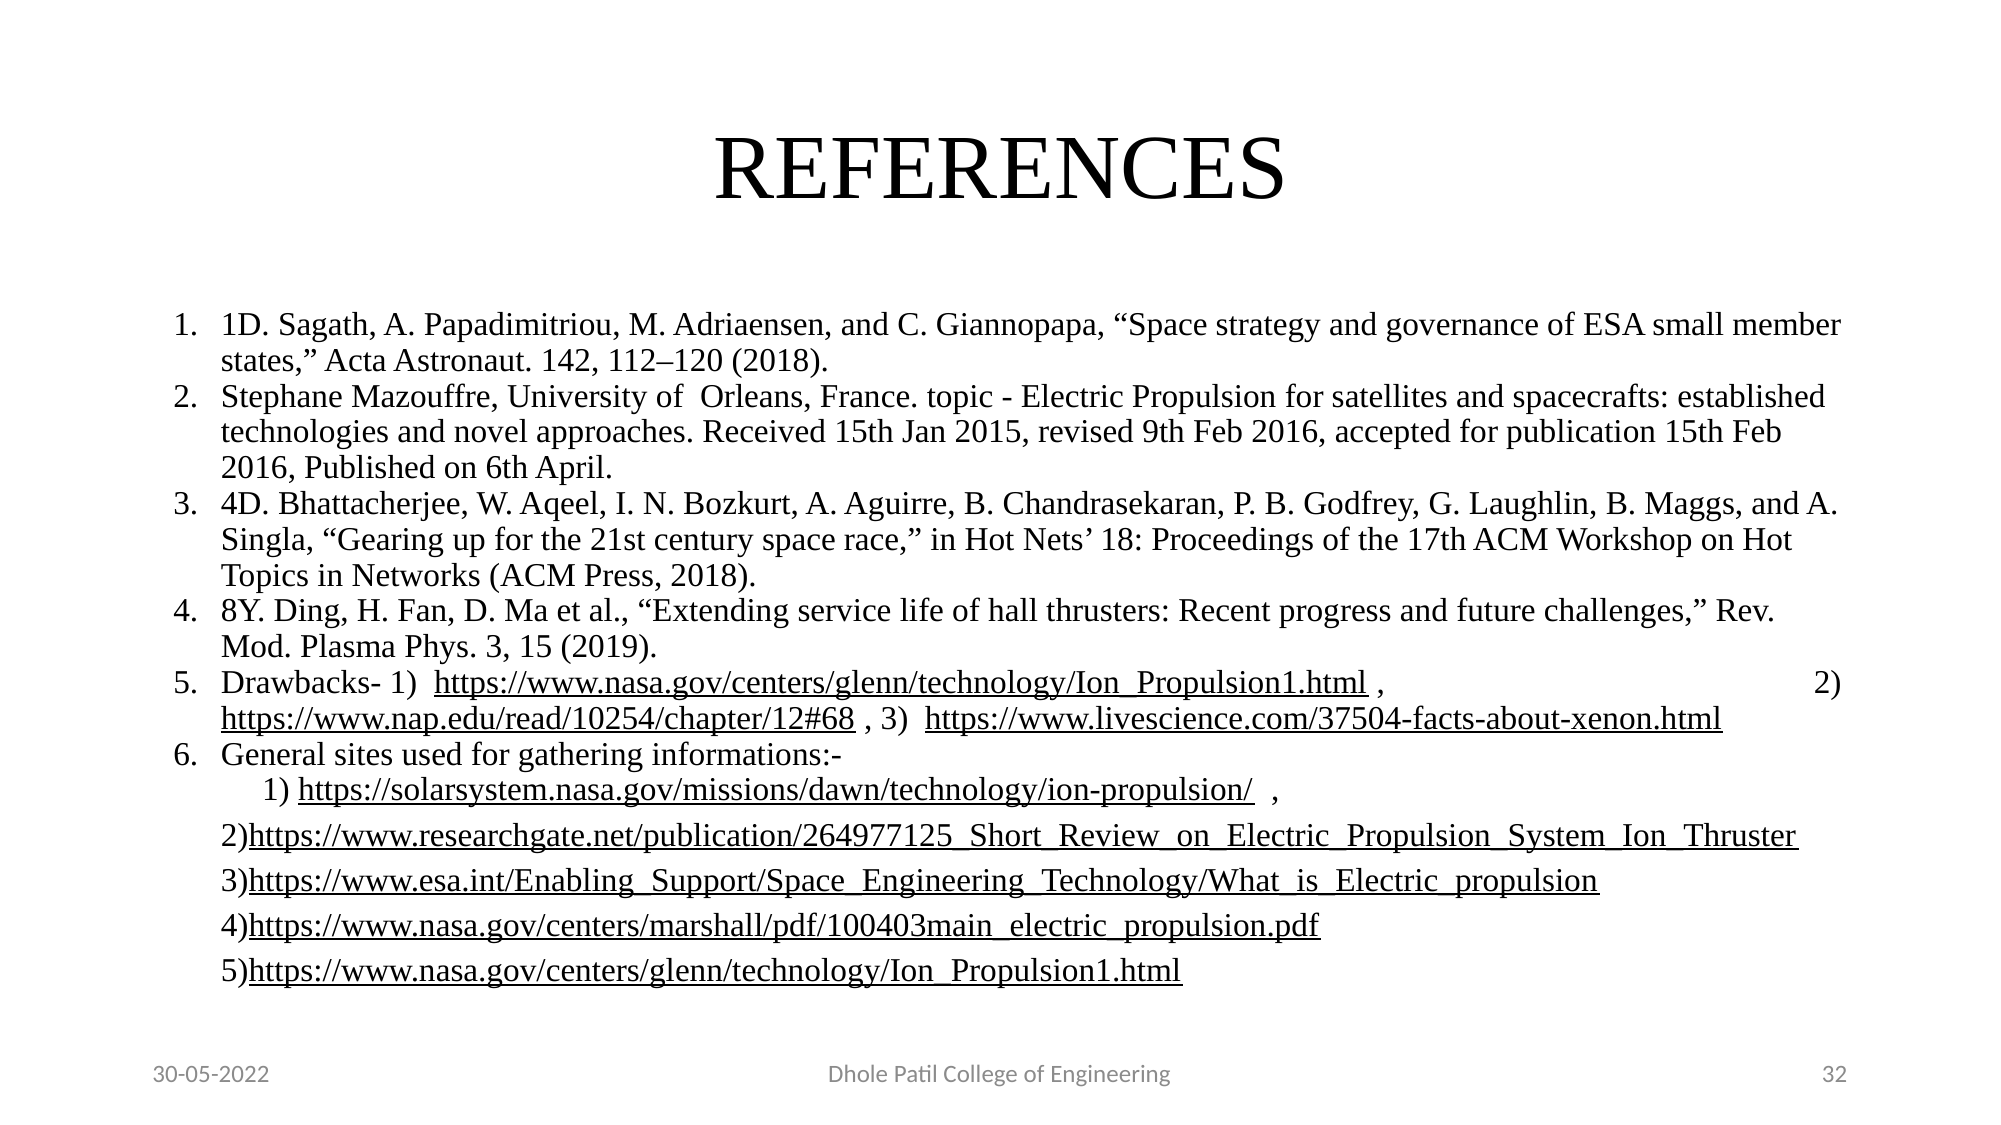

# REFERENCES
1D. Sagath, A. Papadimitriou, M. Adriaensen, and C. Giannopapa, “Space strategy and governance of ESA small member states,” Acta Astronaut. 142, 112–120 (2018).
Stephane Mazouffre, University of  Orleans, France. topic - Electric Propulsion for satellites and spacecrafts: established technologies and novel approaches. Received 15th Jan 2015, revised 9th Feb 2016, accepted for publication 15th Feb 2016, Published on 6th April.
4D. Bhattacherjee, W. Aqeel, I. N. Bozkurt, A. Aguirre, B. Chandrasekaran, P. B. Godfrey, G. Laughlin, B. Maggs, and A. Singla, “Gearing up for the 21st century space race,” in Hot Nets’ 18: Proceedings of the 17th ACM Workshop on Hot Topics in Networks (ACM Press, 2018).
8Y. Ding, H. Fan, D. Ma et al., “Extending service life of hall thrusters: Recent progress and future challenges,” Rev. Mod. Plasma Phys. 3, 15 (2019).
Drawbacks- 1)  https://www.nasa.gov/centers/glenn/technology/Ion_Propulsion1.html ,                                                    2) https://www.nap.edu/read/10254/chapter/12#68 , 3)  https://www.livescience.com/37504-facts-about-xenon.html
General sites used for gathering informations:-                                                                                                                               1) https://solarsystem.nasa.gov/missions/dawn/technology/ion-propulsion/  ,
2)https://www.researchgate.net/publication/264977125_Short_Review_on_Electric_Propulsion_System_Ion_Thruster
3)https://www.esa.int/Enabling_Support/Space_Engineering_Technology/What_is_Electric_propulsion
4)https://www.nasa.gov/centers/marshall/pdf/100403main_electric_propulsion.pdf
5)https://www.nasa.gov/centers/glenn/technology/Ion_Propulsion1.html

30-05-2022
Dhole Patil College of Engineering
32